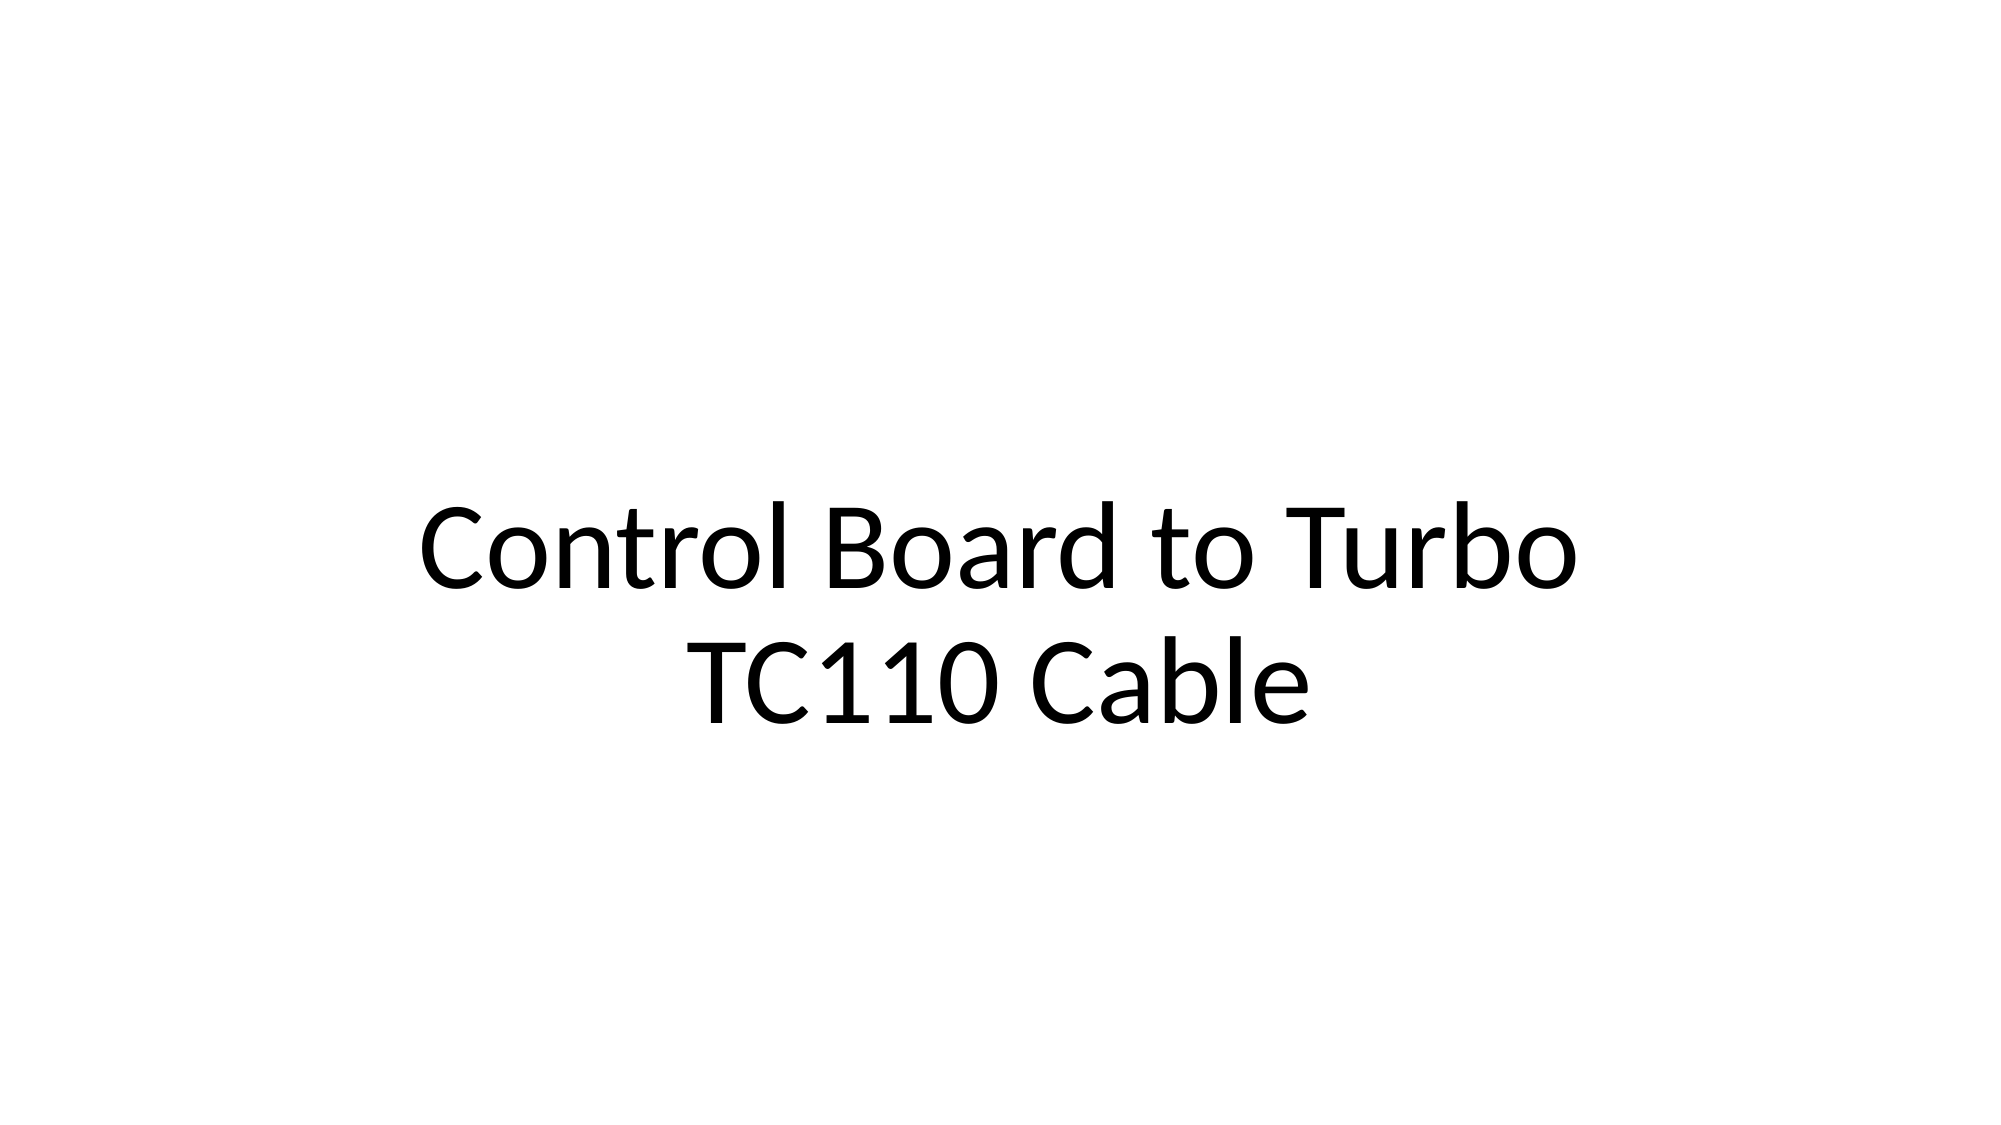

# Control Board to Turbo TC110 Cable